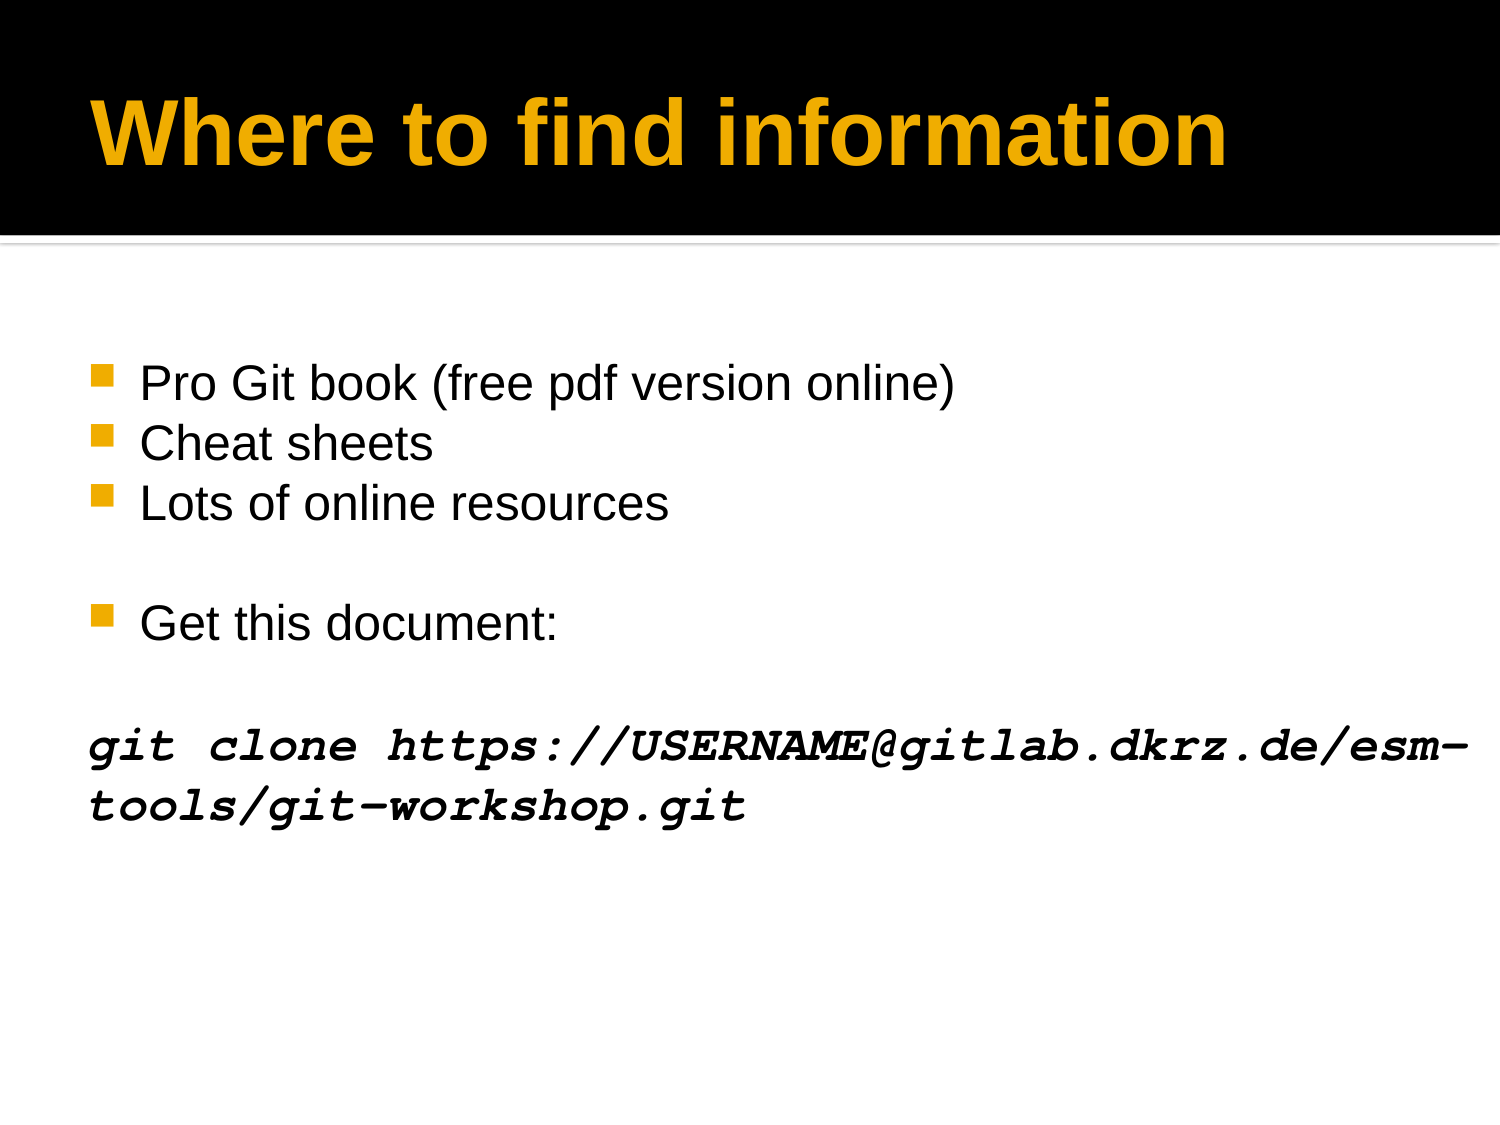

# Where to find information
Pro Git book (free pdf version online)
Cheat sheets
Lots of online resources

Get this document:

git clone https://USERNAME@gitlab.dkrz.de/esm-tools/git-workshop.git